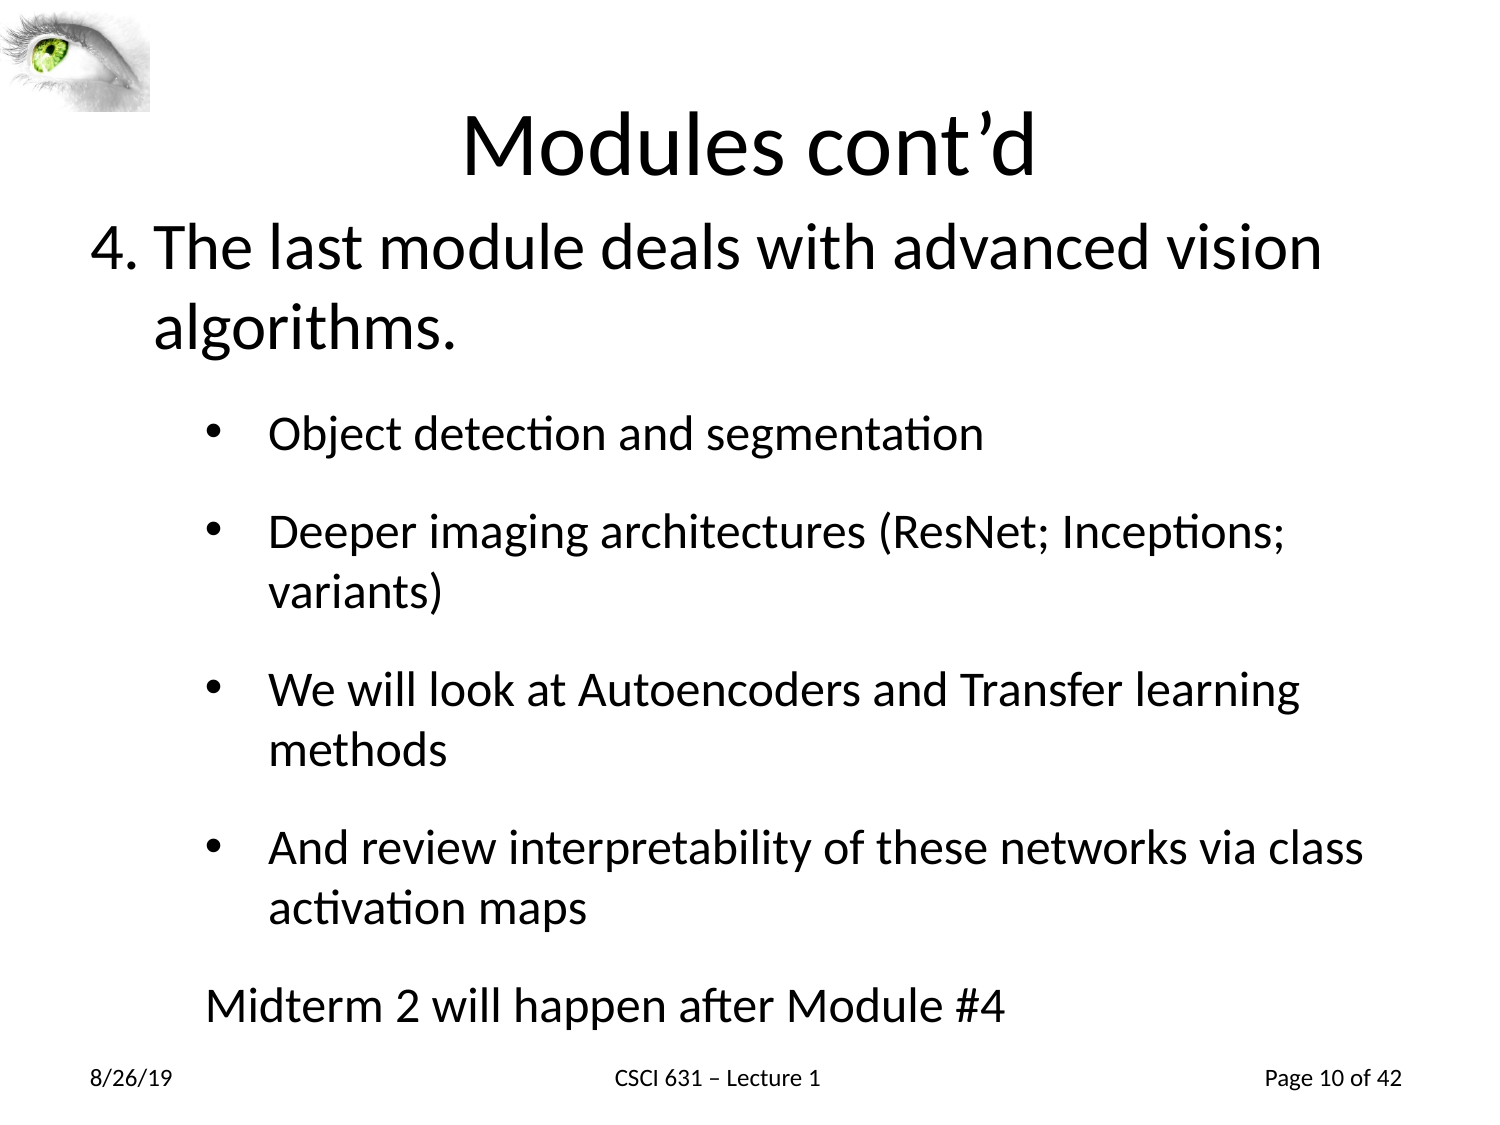

# Modules cont’d
The last module deals with advanced vision algorithms.
Object detection and segmentation
Deeper imaging architectures (ResNet; Inceptions; variants)
We will look at Autoencoders and Transfer learning methods
And review interpretability of these networks via class activation maps
Midterm 2 will happen after Module #4